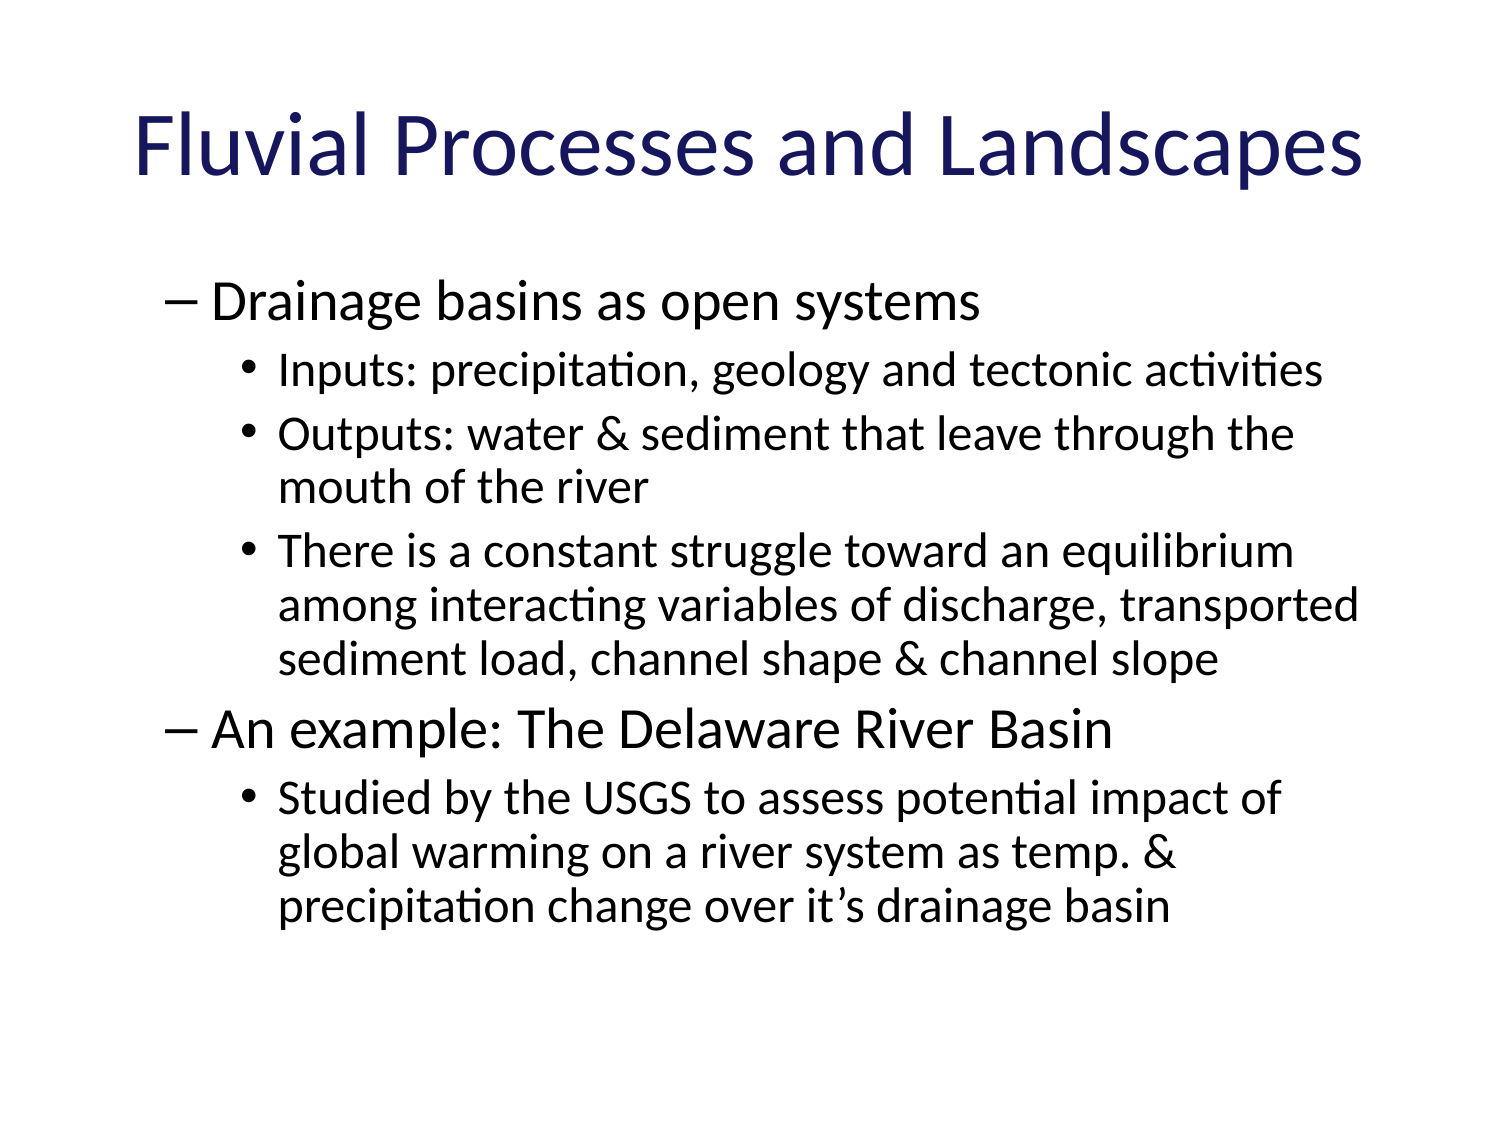

# Fluvial Processes and Landscapes
Drainage basins as open systems
Inputs: precipitation, geology and tectonic activities
Outputs: water & sediment that leave through the mouth of the river
There is a constant struggle toward an equilibrium among interacting variables of discharge, transported sediment load, channel shape & channel slope
An example: The Delaware River Basin
Studied by the USGS to assess potential impact of global warming on a river system as temp. & precipitation change over it’s drainage basin